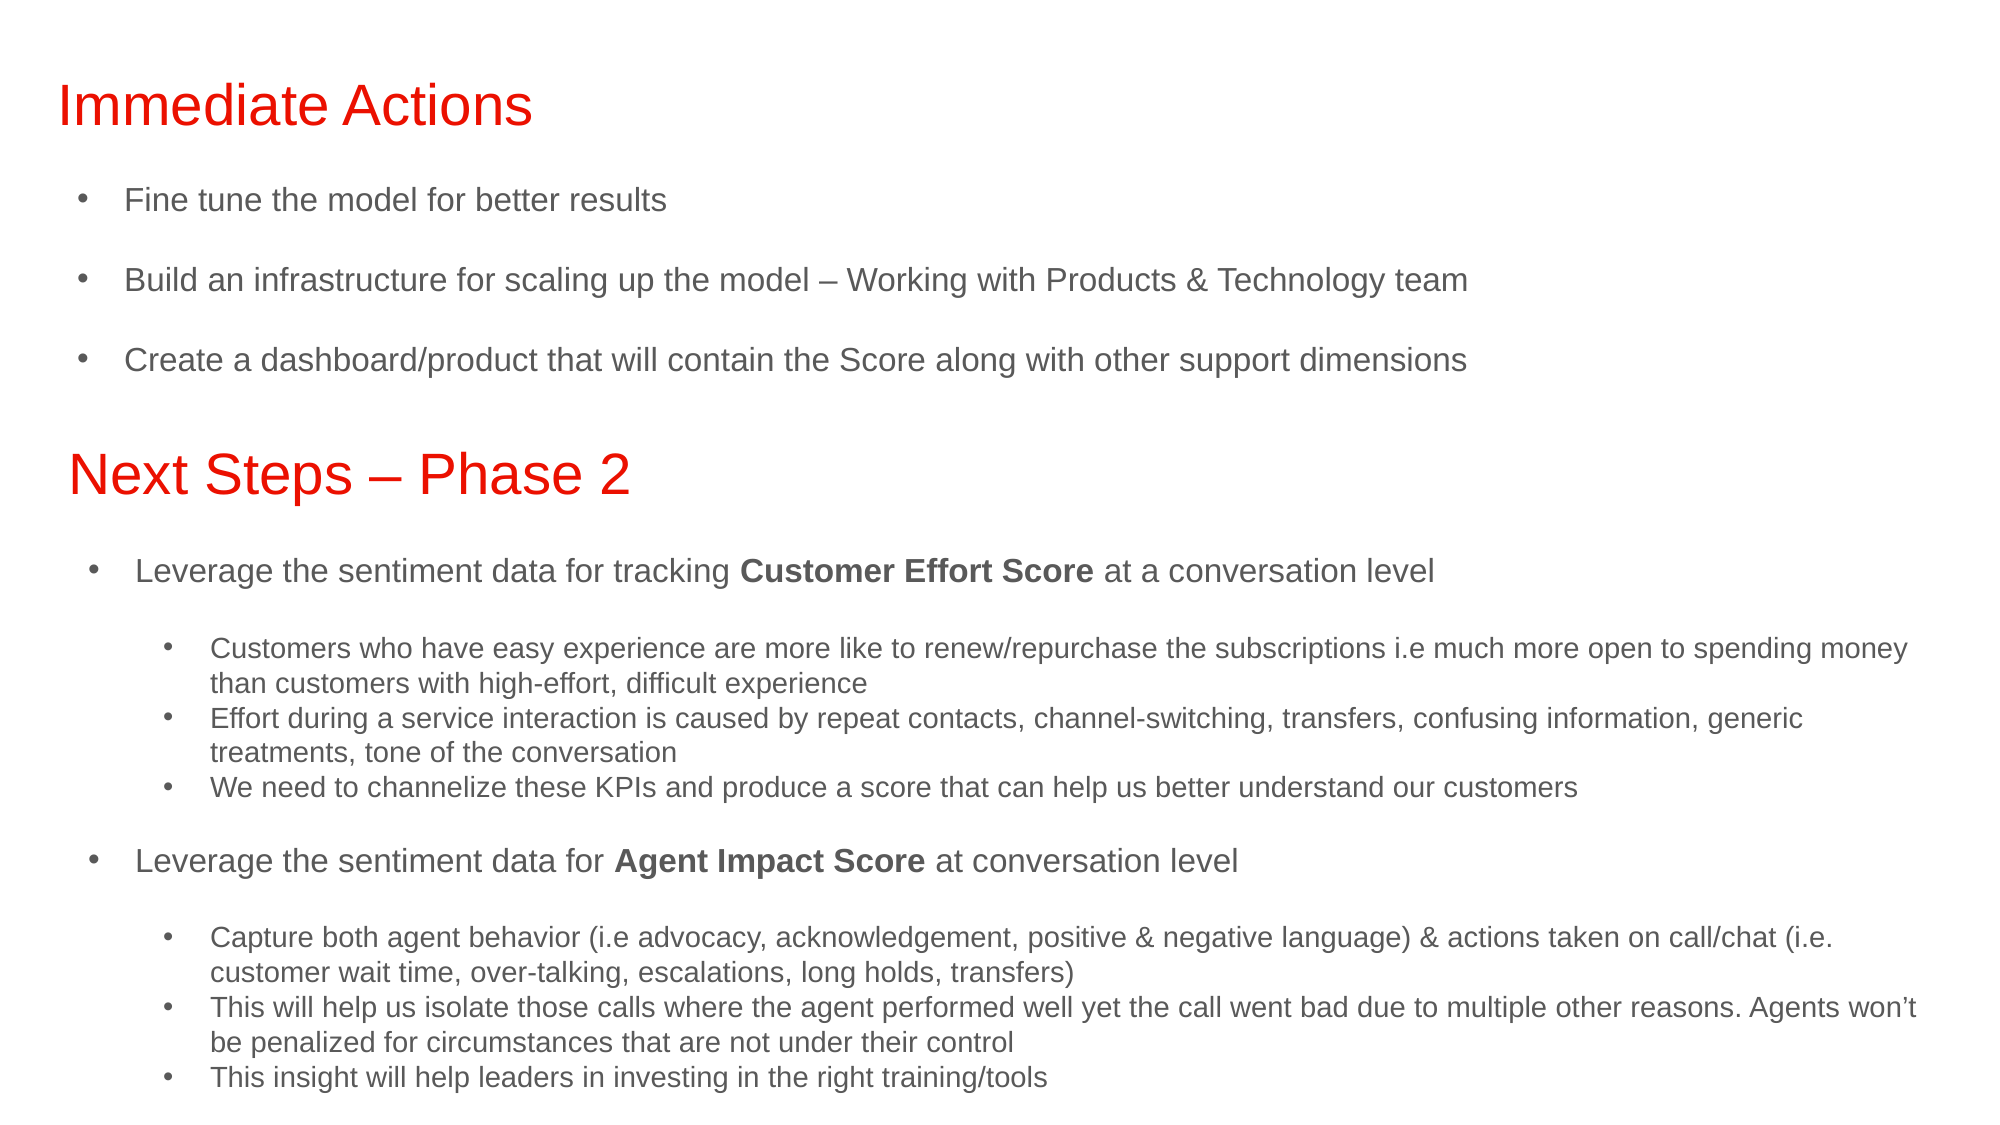

# Immediate Actions
Fine tune the model for better results

Build an infrastructure for scaling up the model – Working with Products & Technology team

Create a dashboard/product that will contain the Score along with other support dimensions

Next Steps – Phase 2
Leverage the sentiment data for tracking Customer Effort Score at a conversation level

Customers who have easy experience are more like to renew/repurchase the subscriptions i.e much more open to spending money than customers with high-effort, difficult experience
Effort during a service interaction is caused by repeat contacts, channel-switching, transfers, confusing information, generic treatments, tone of the conversation
We need to channelize these KPIs and produce a score that can help us better understand our customers

Leverage the sentiment data for Agent Impact Score at conversation level

Capture both agent behavior (i.e advocacy, acknowledgement, positive & negative language) & actions taken on call/chat (i.e. customer wait time, over-talking, escalations, long holds, transfers)
This will help us isolate those calls where the agent performed well yet the call went bad due to multiple other reasons. Agents won’t be penalized for circumstances that are not under their control
This insight will help leaders in investing in the right training/tools